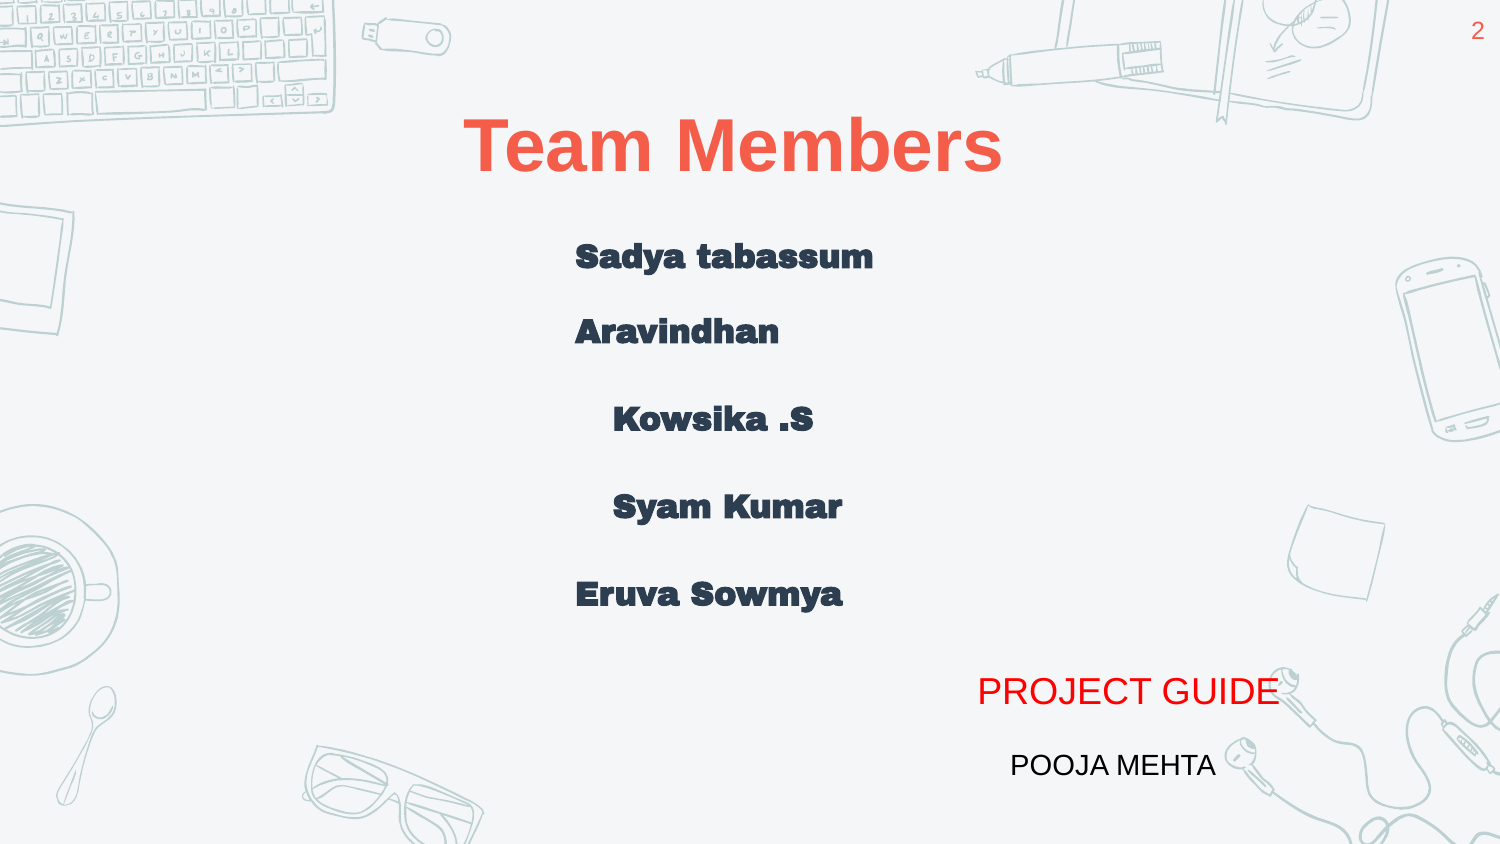

2
# Team Members
Sadya tabassum

Aravindhan

Kowsika .S

Syam Kumar

Eruva Sowmya

PROJECT GUIDE

    POOJA MEHTA